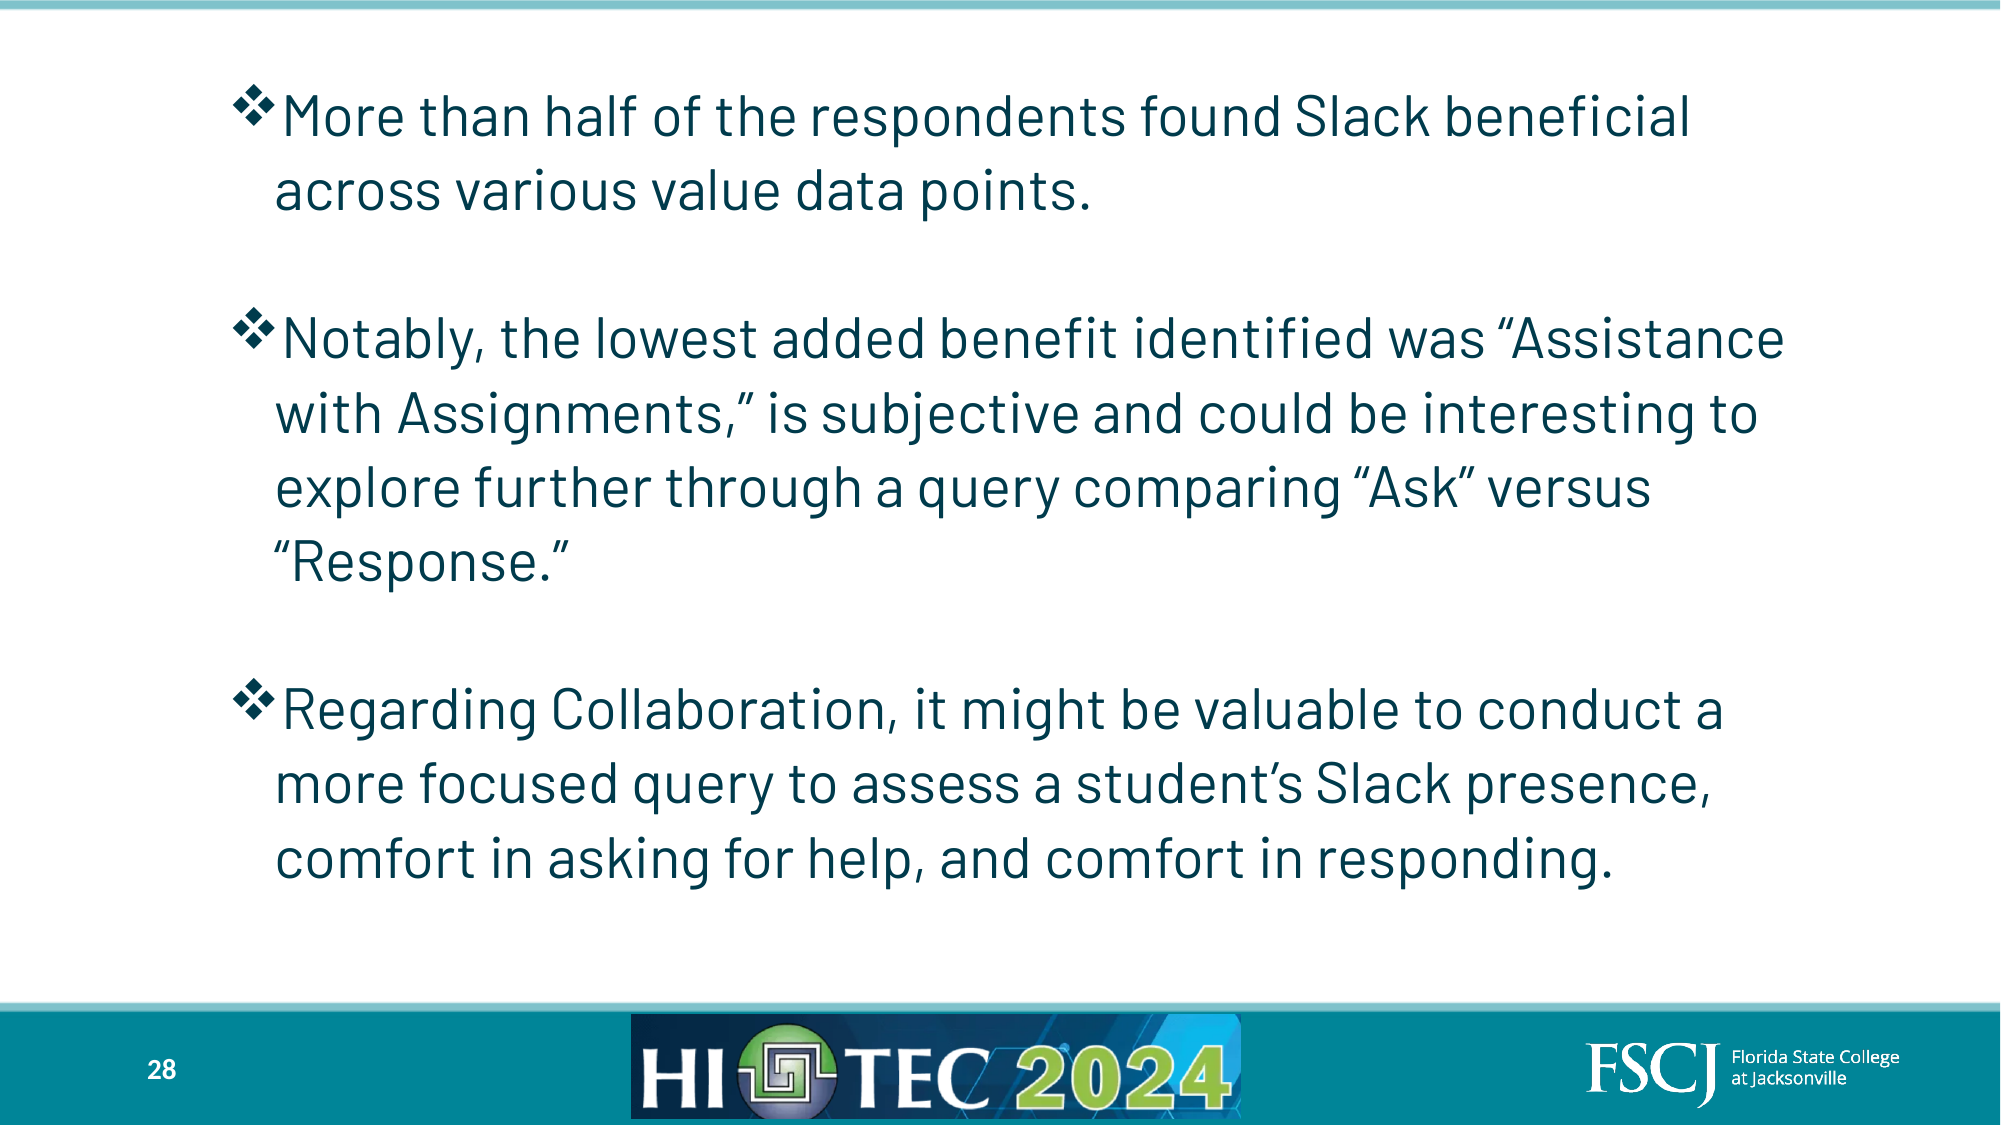

More than half of the respondents found Slack beneficial across various value data points.

Notably, the lowest added benefit identified was “Assistance with Assignments,” is subjective and could be interesting to explore further through a query comparing “Ask” versus “Response.”

Regarding Collaboration, it might be valuable to conduct a more focused query to assess a student’s Slack presence, comfort in asking for help, and comfort in responding.